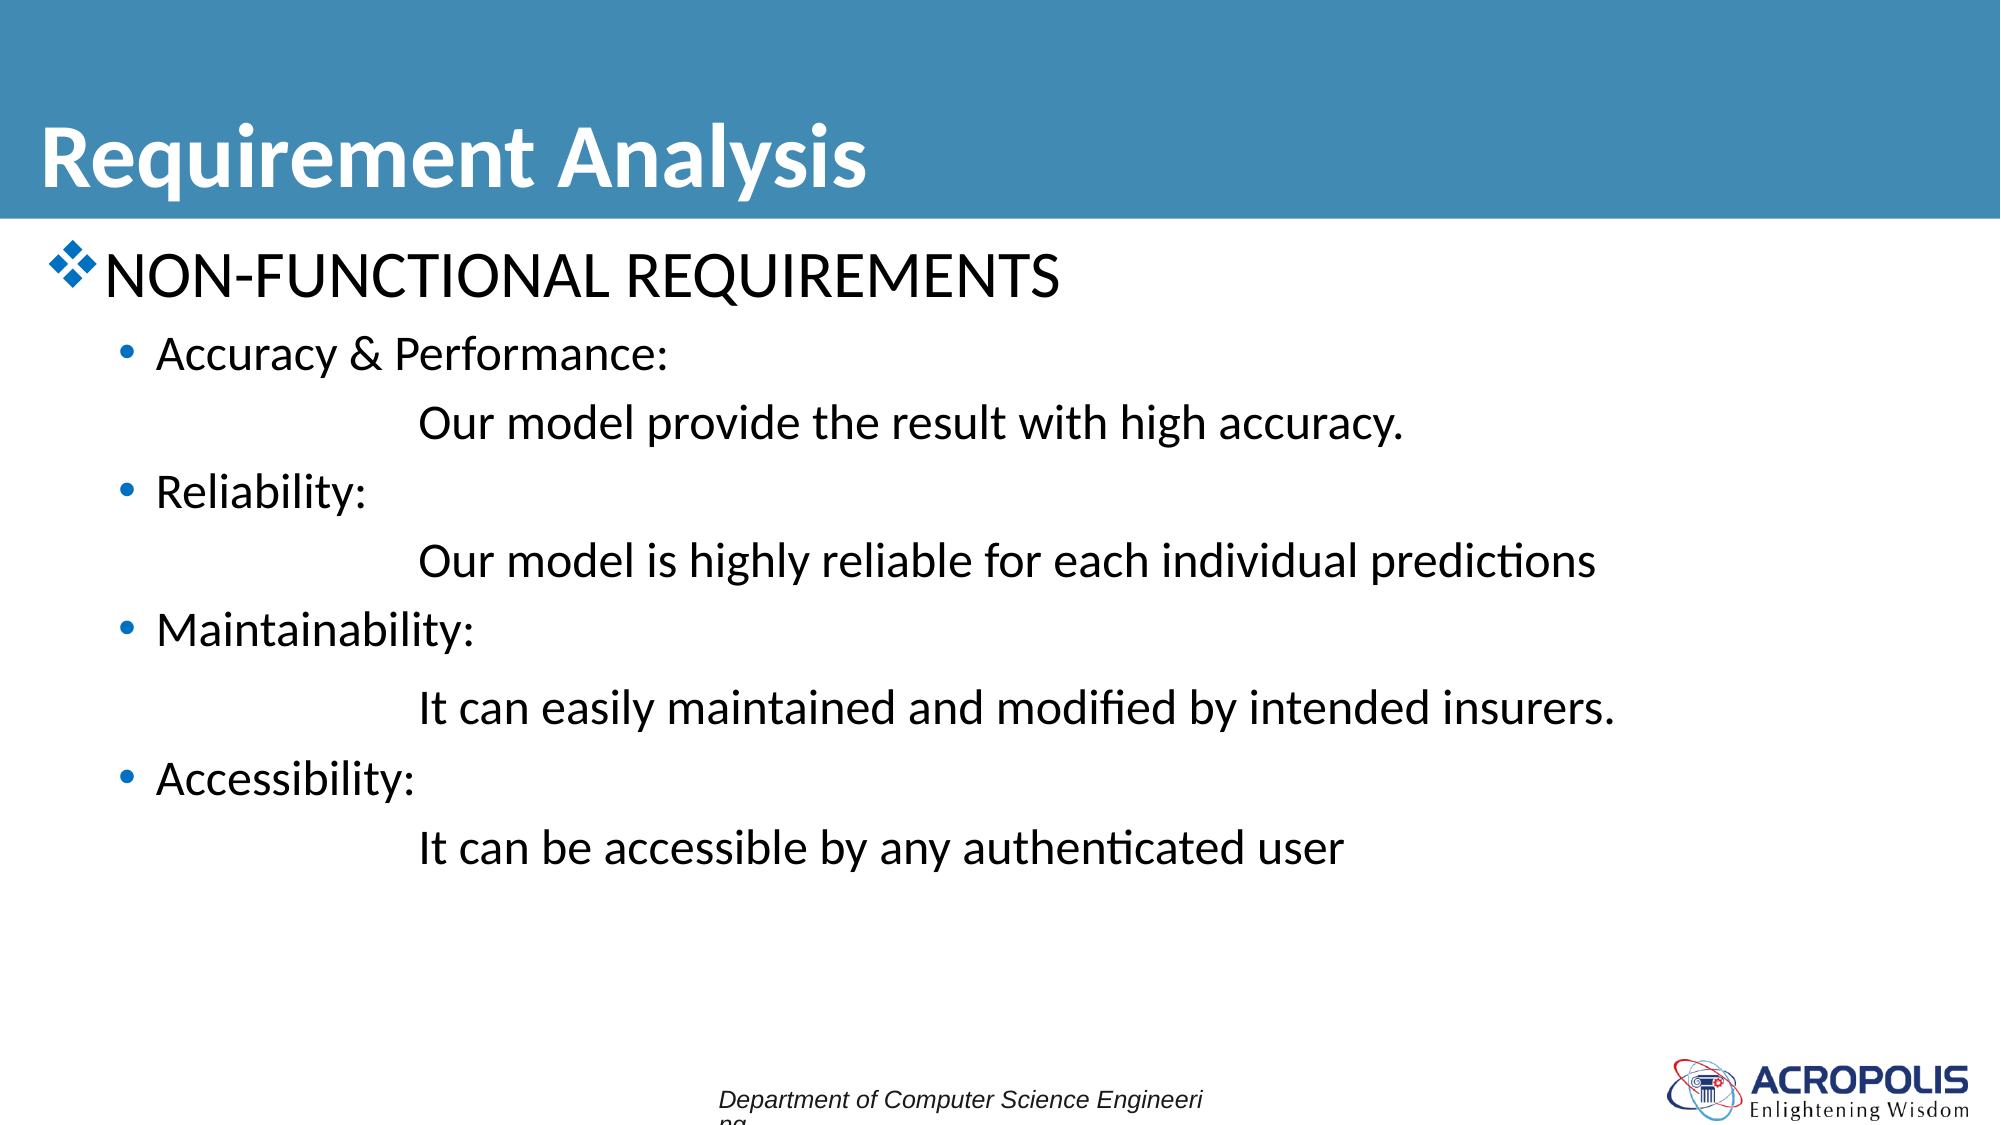

# Requirement Analysis
NON-FUNCTIONAL REQUIREMENTS
Accuracy & Performance:
 		Our model provide the result with high accuracy.
Reliability:
		Our model is highly reliable for each individual predictions
Maintainability:
		It can easily maintained and modified by intended insurers.
Accessibility:
		It can be accessible by any authenticated user

Department of Computer Science Engineering
12